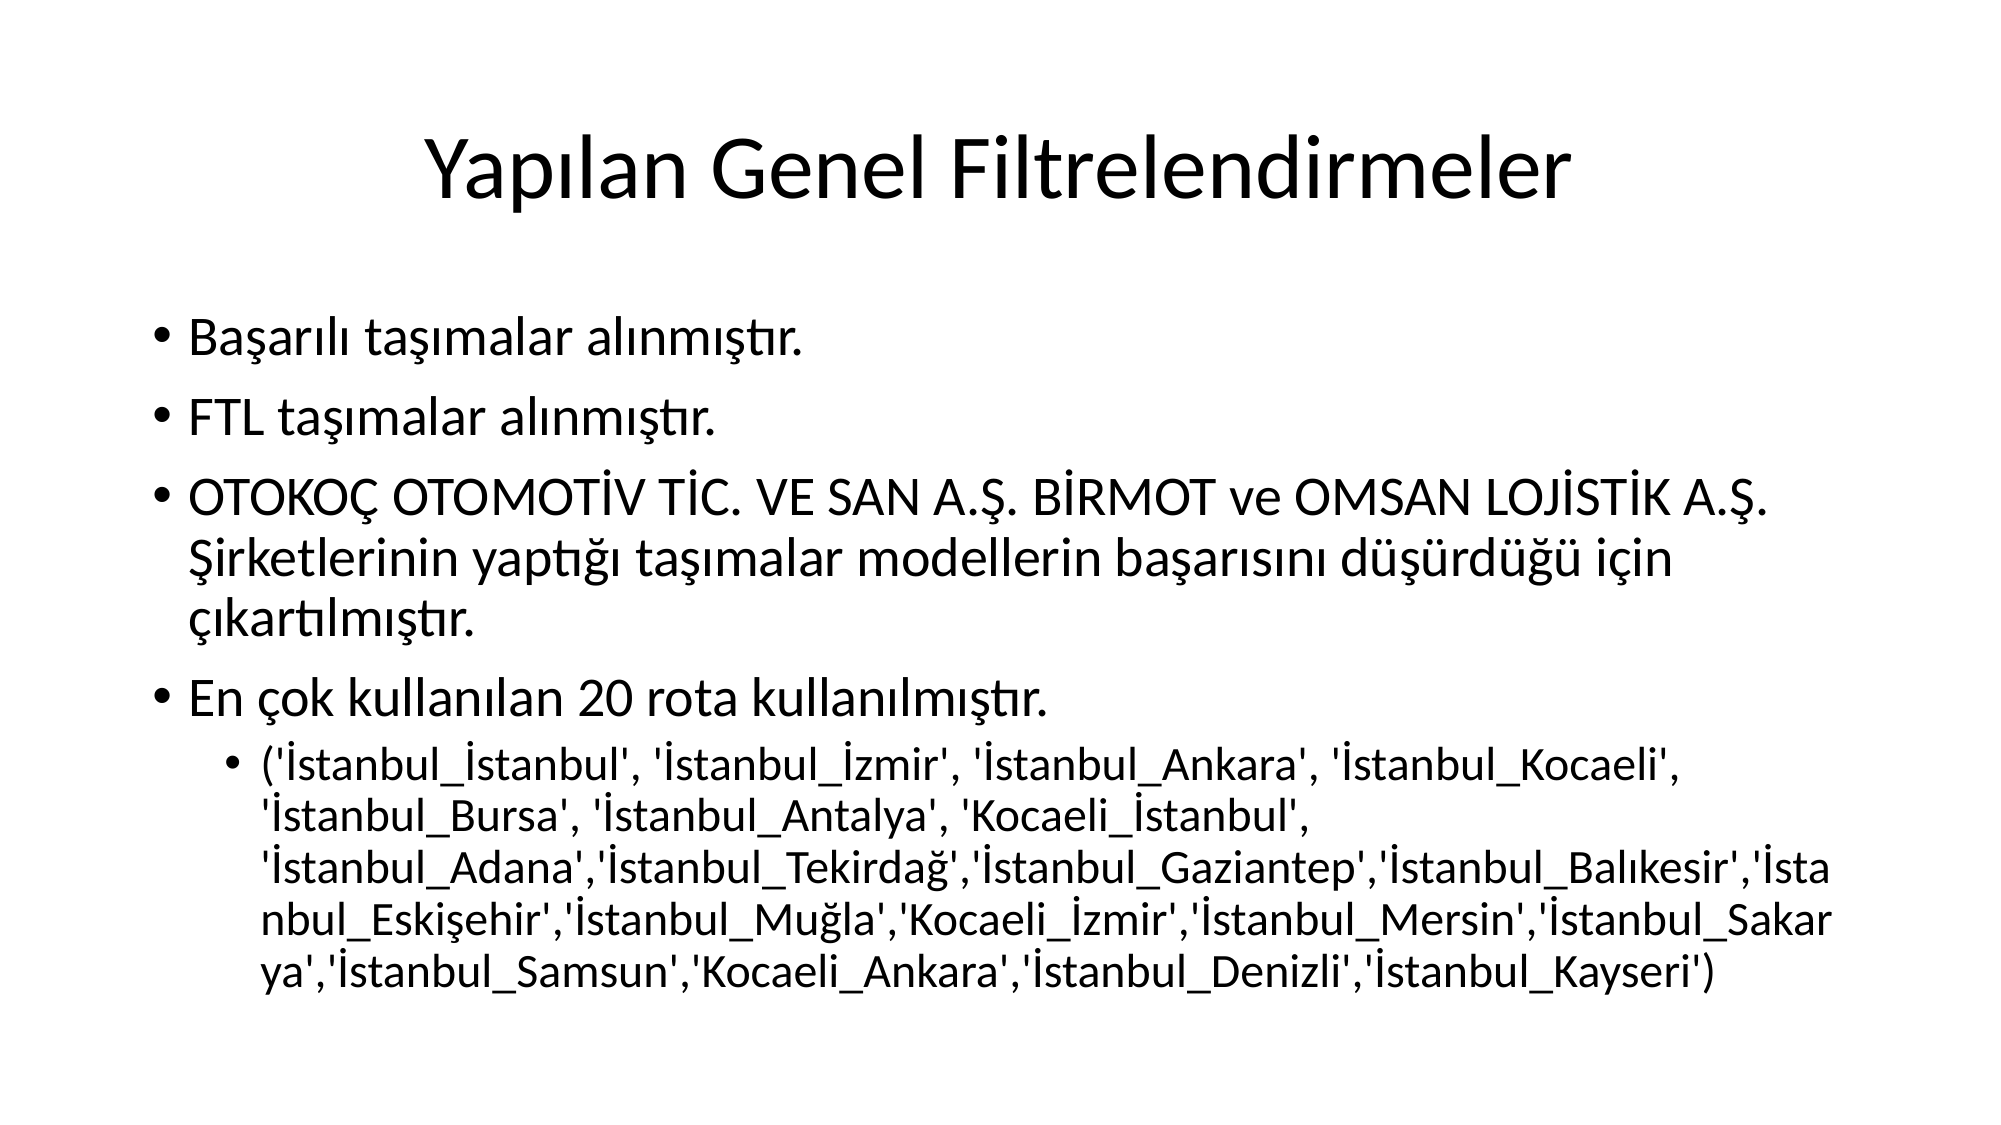

# Yapılan Genel Filtrelendirmeler
Başarılı taşımalar alınmıştır.
FTL taşımalar alınmıştır.
OTOKOÇ OTOMOTİV TİC. VE SAN A.Ş. BİRMOT ve OMSAN LOJİSTİK A.Ş. Şirketlerinin yaptığı taşımalar modellerin başarısını düşürdüğü için çıkartılmıştır.
En çok kullanılan 20 rota kullanılmıştır.
('İstanbul_İstanbul', 'İstanbul_İzmir', 'İstanbul_Ankara', 'İstanbul_Kocaeli', 'İstanbul_Bursa', 'İstanbul_Antalya', 'Kocaeli_İstanbul', 'İstanbul_Adana','İstanbul_Tekirdağ','İstanbul_Gaziantep','İstanbul_Balıkesir','İstanbul_Eskişehir','İstanbul_Muğla','Kocaeli_İzmir','İstanbul_Mersin','İstanbul_Sakarya','İstanbul_Samsun','Kocaeli_Ankara','İstanbul_Denizli','İstanbul_Kayseri')